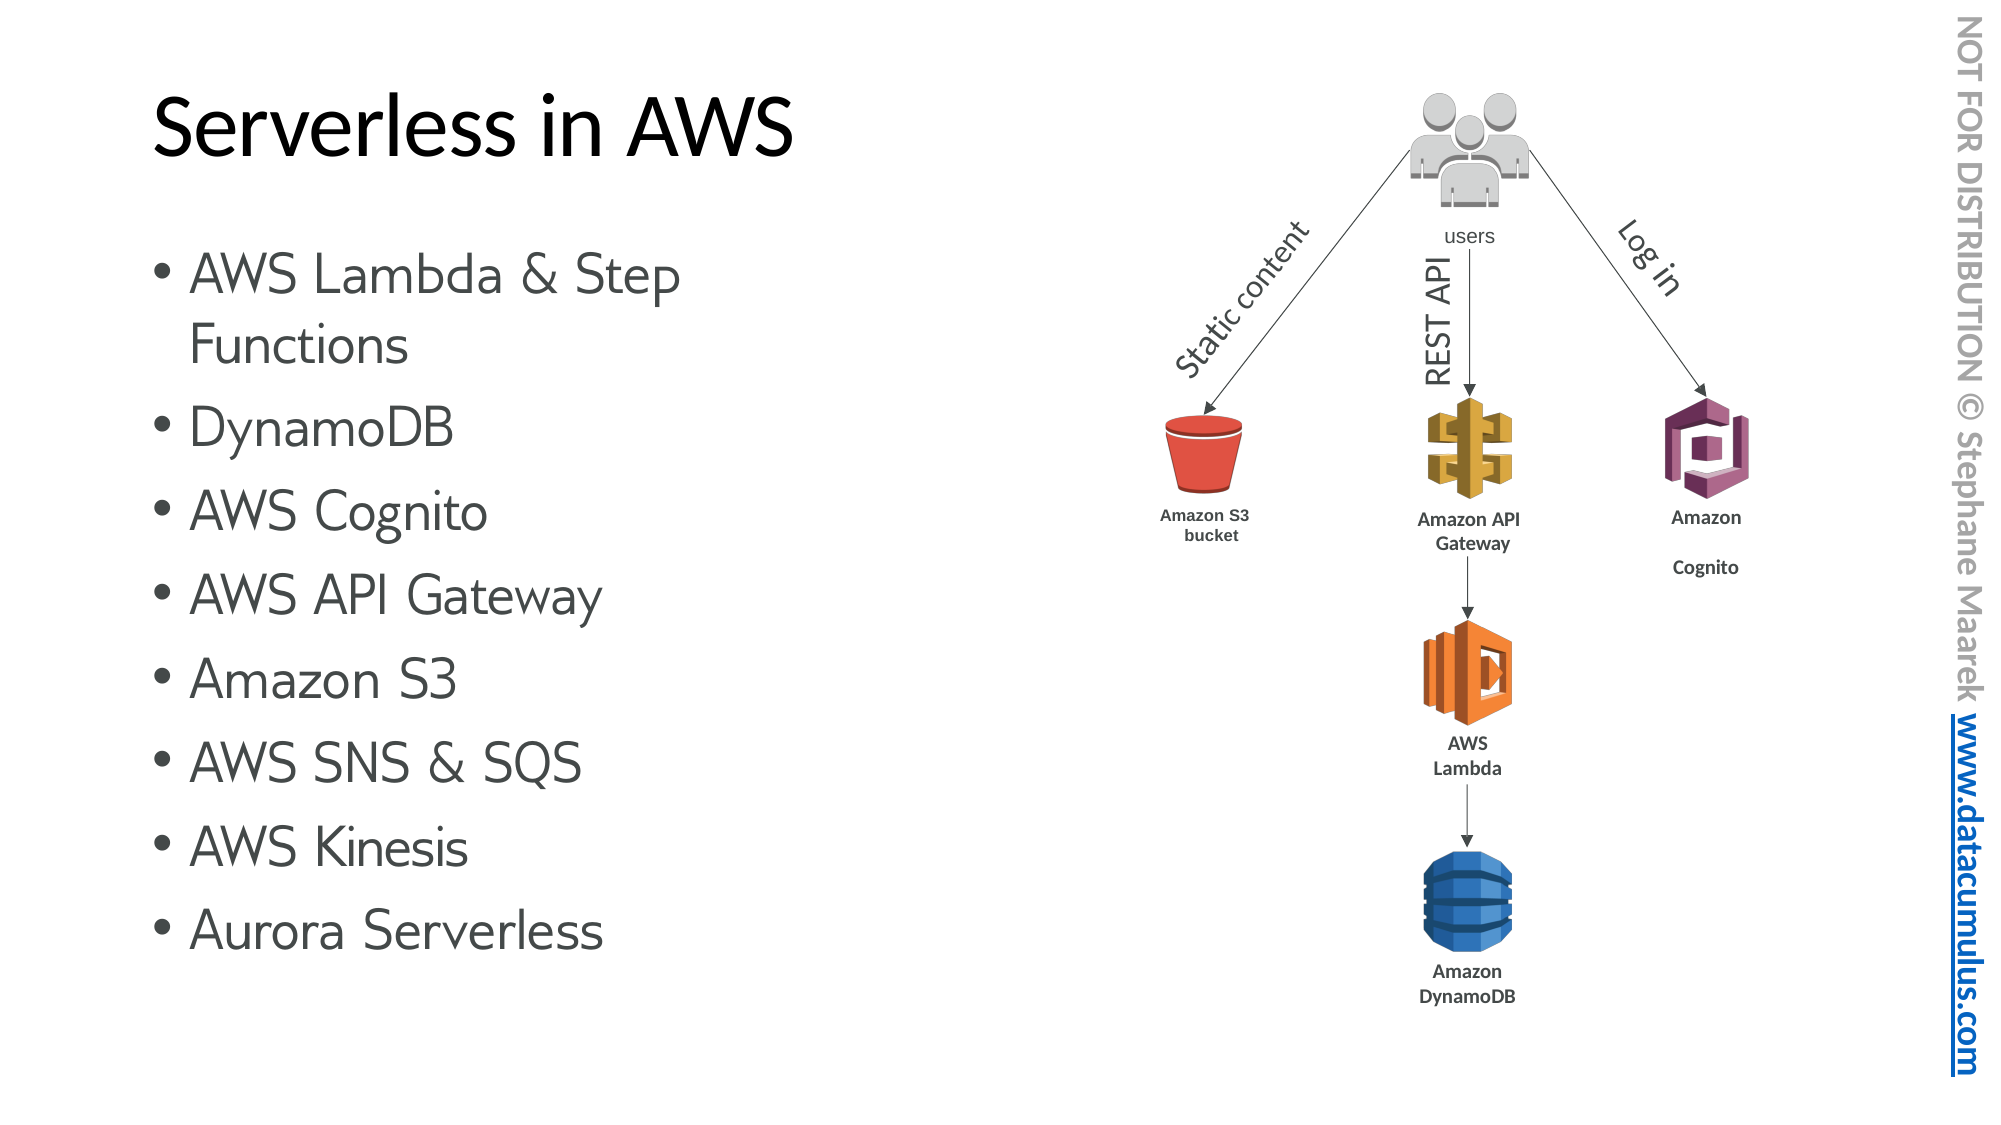

NOT FOR DISTRIBUTION © Stephane Maarek www.datacumulus.com
# Serverless in AWS

AWS Lambda & Step Functions
DynamoDB
AWS Cognito
AWS API Gateway
Amazon S3
AWS SNS & SQS
AWS Kinesis
Aurora Serverless
users
Log in

REST API
Static content

Amazon  Cognito
Amazon API  Gateway
Amazon S3  bucket

AWS
Lambda

Amazon  DynamoDB
© Stephane Maarek